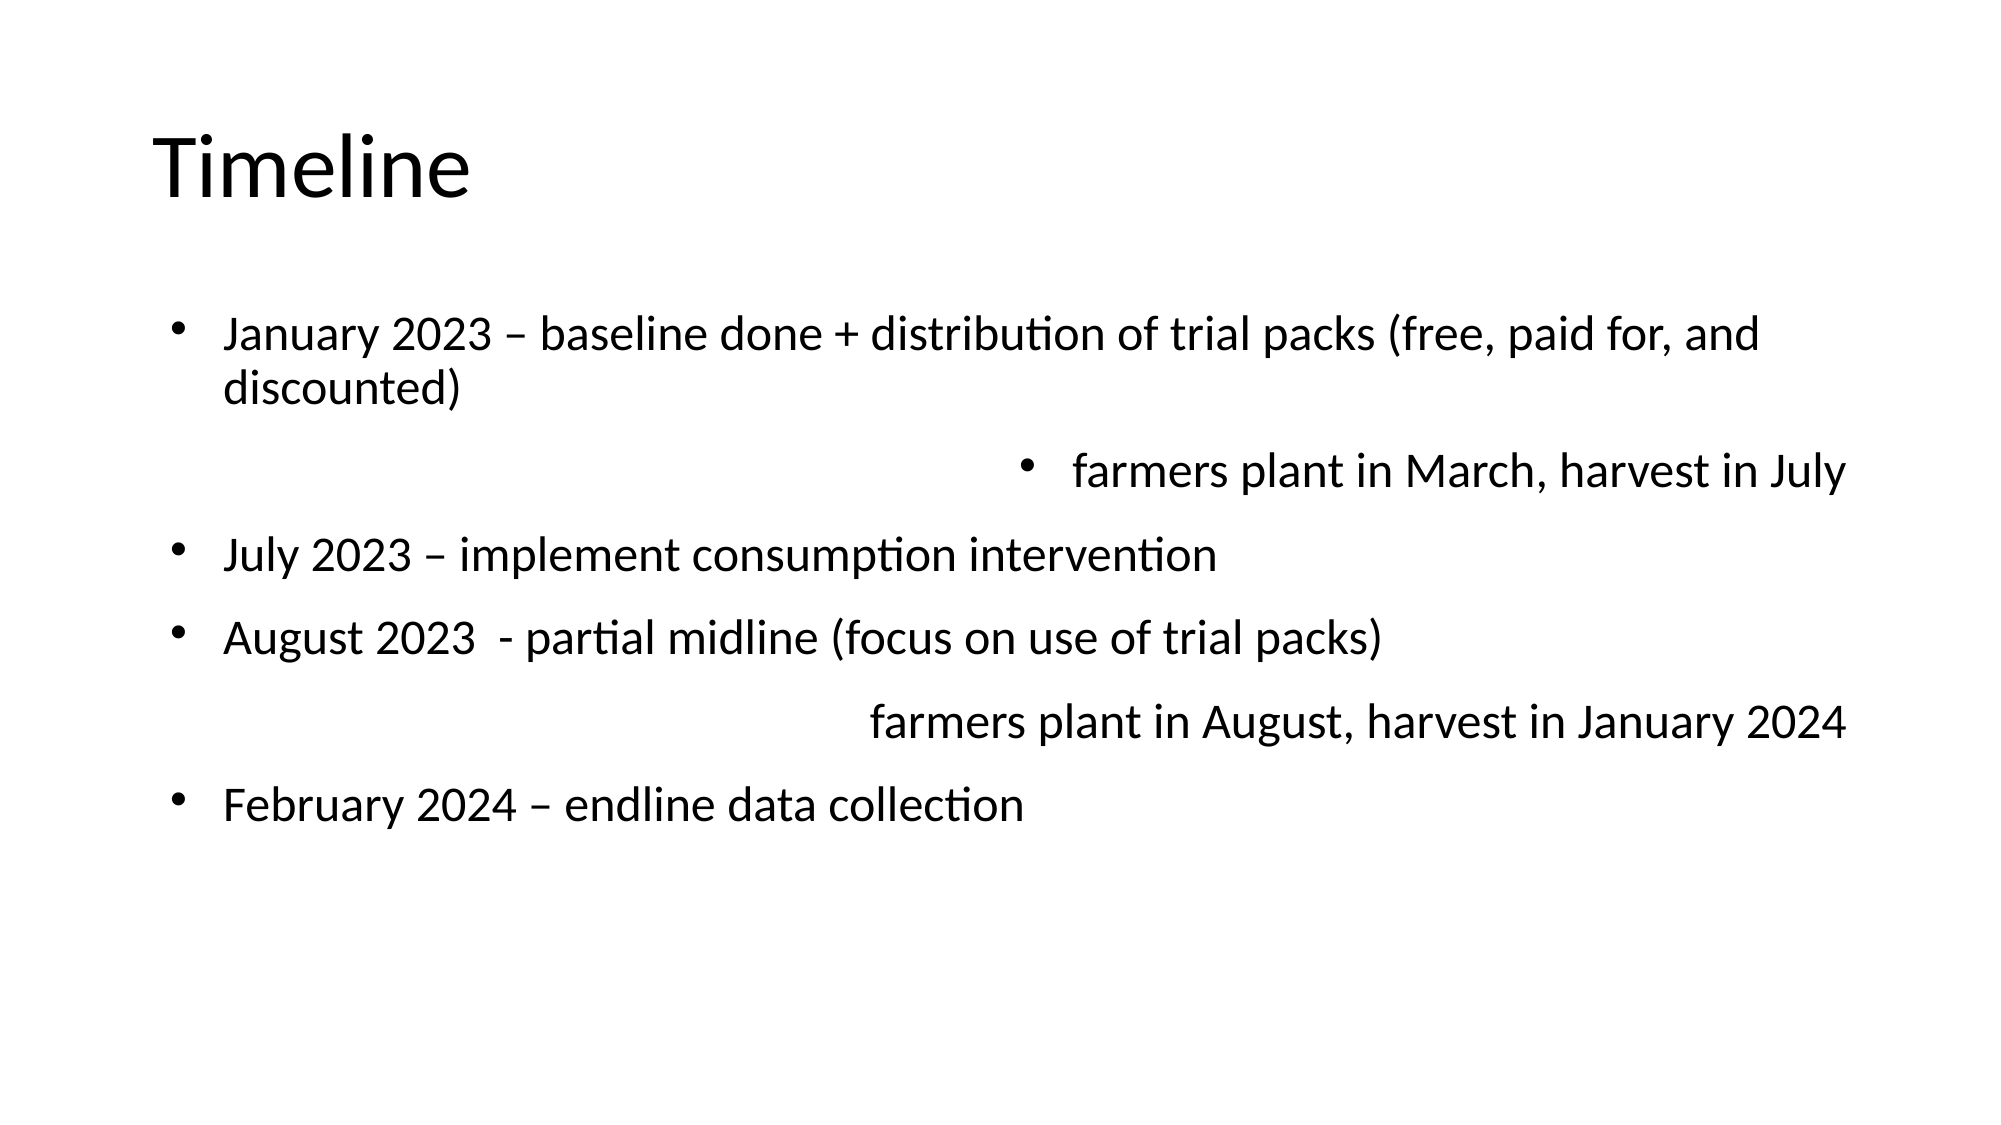

# Timeline
January 2023 – baseline done + distribution of trial packs (free, paid for, and discounted)
farmers plant in March, harvest in July
July 2023 – implement consumption intervention
August 2023  - partial midline (focus on use of trial packs)
farmers plant in August, harvest in January 2024
February 2024 – endline data collection